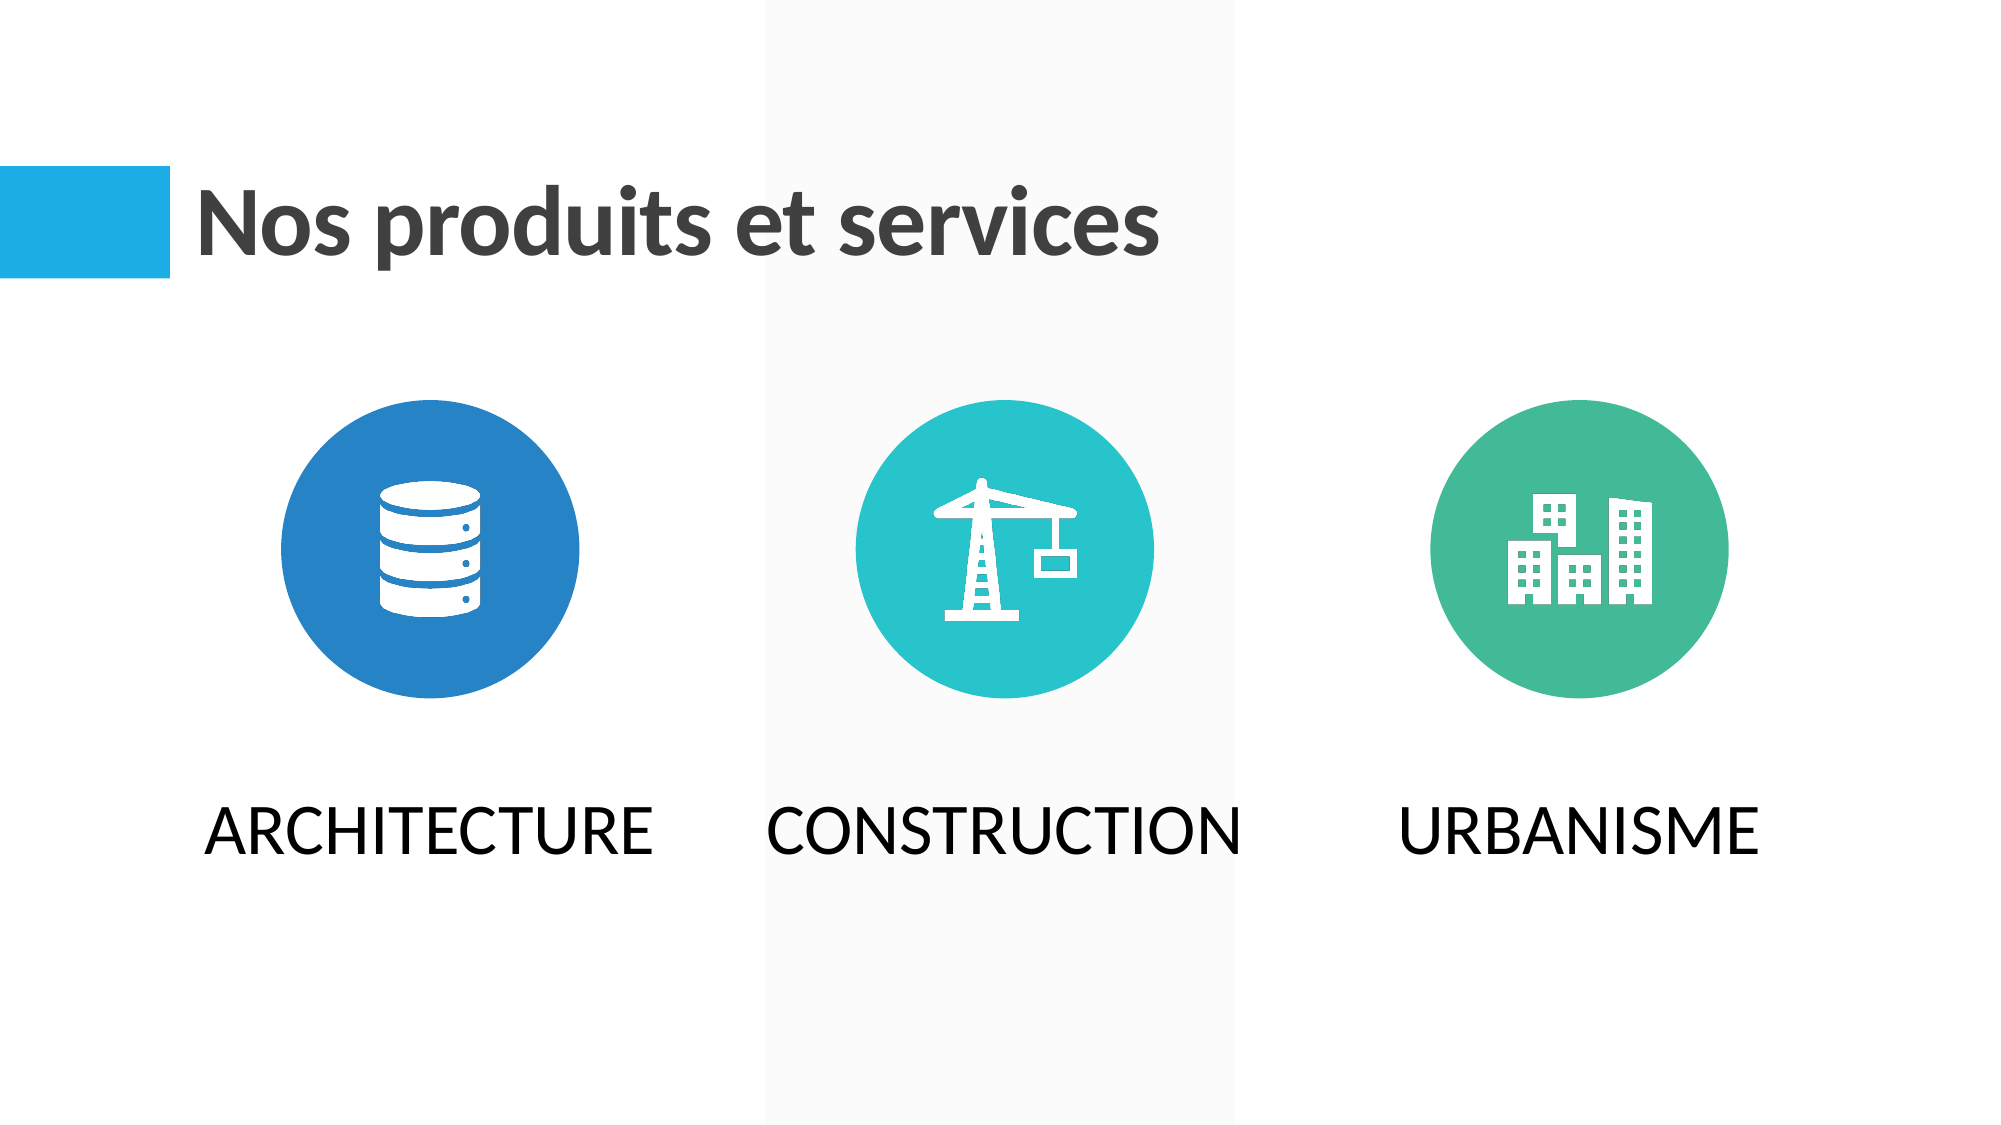

# Nos produits et services
Architecture
Construction
Urbanisme